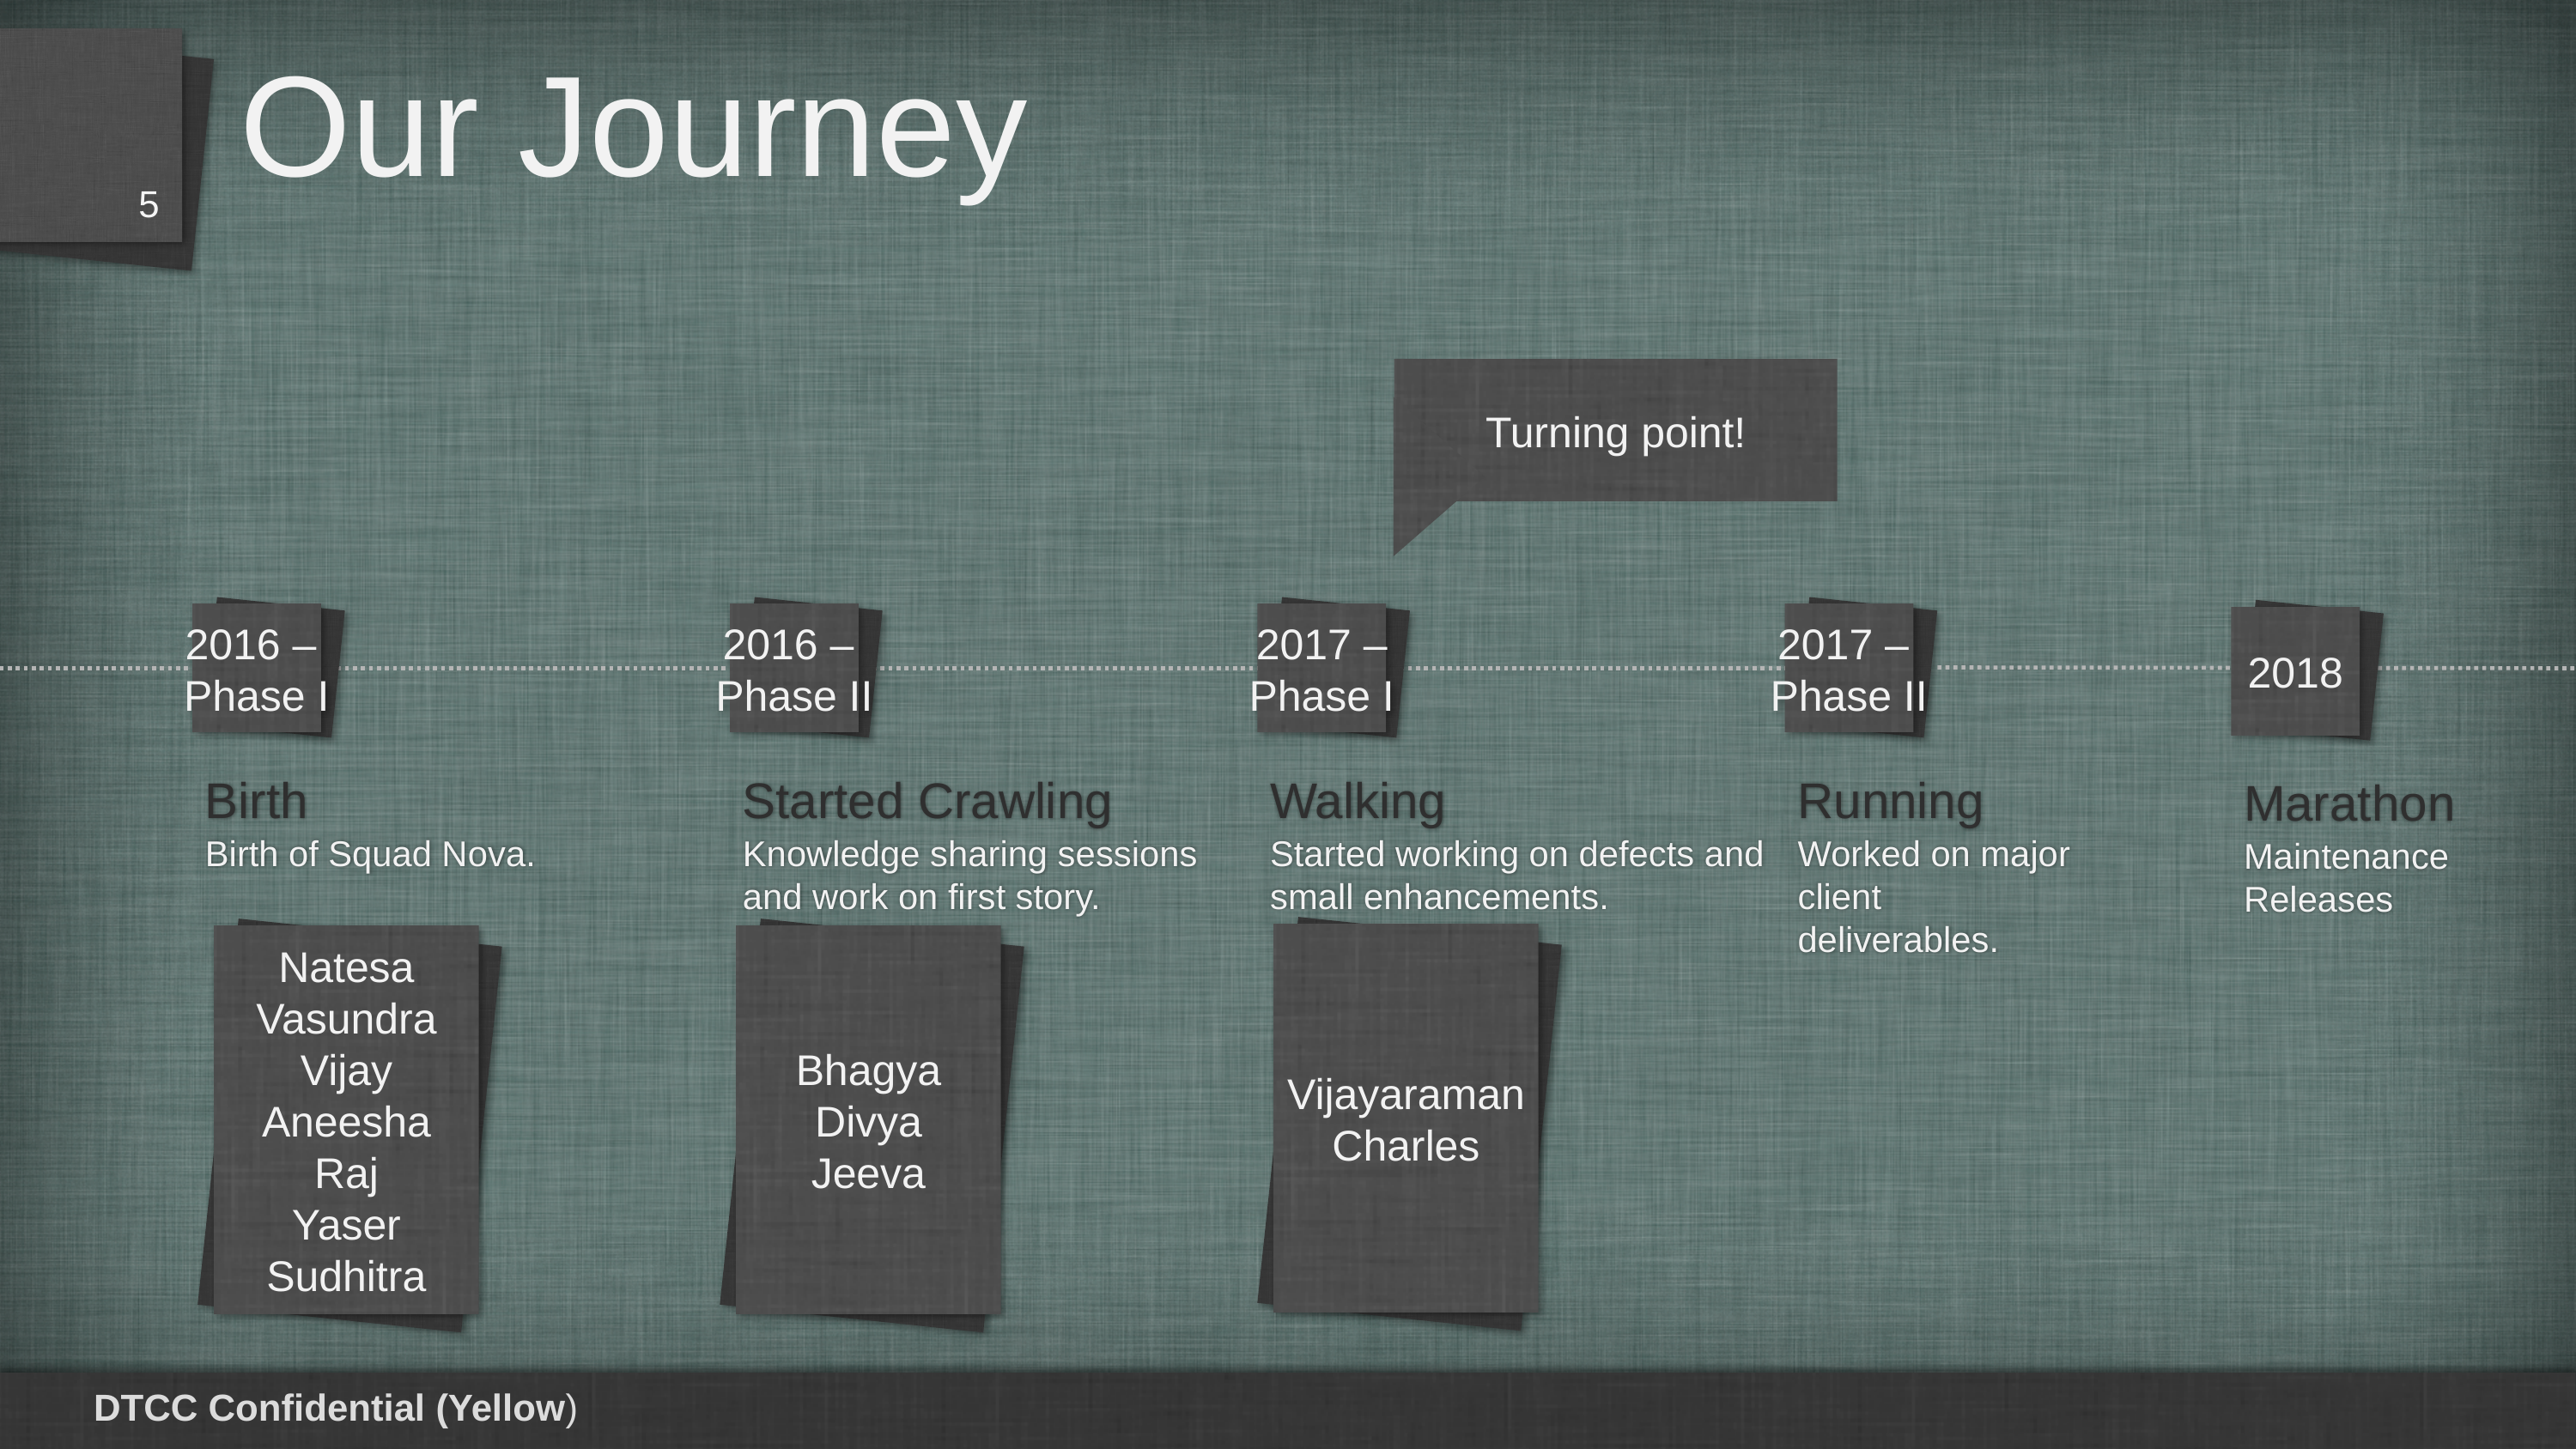

# Our Journey
5
Turning point!

2016 –
Phase I
2016 –
Phase II
2017 –
Phase I
2017 –
Phase II

2018
Birth
Started Crawling
Walking
Running
Marathon
Birth of Squad Nova.
Knowledge sharing sessions and work on first story.
Started working on defects and small enhancements.
Worked on major client
deliverables.
Maintenance
Releases
Vijayaraman
Charles
Natesa
Vasundra
Vijay
Aneesha
Raj
Yaser
Sudhitra
Bhagya
Divya
Jeeva

DTCC Confidential (Yellow)